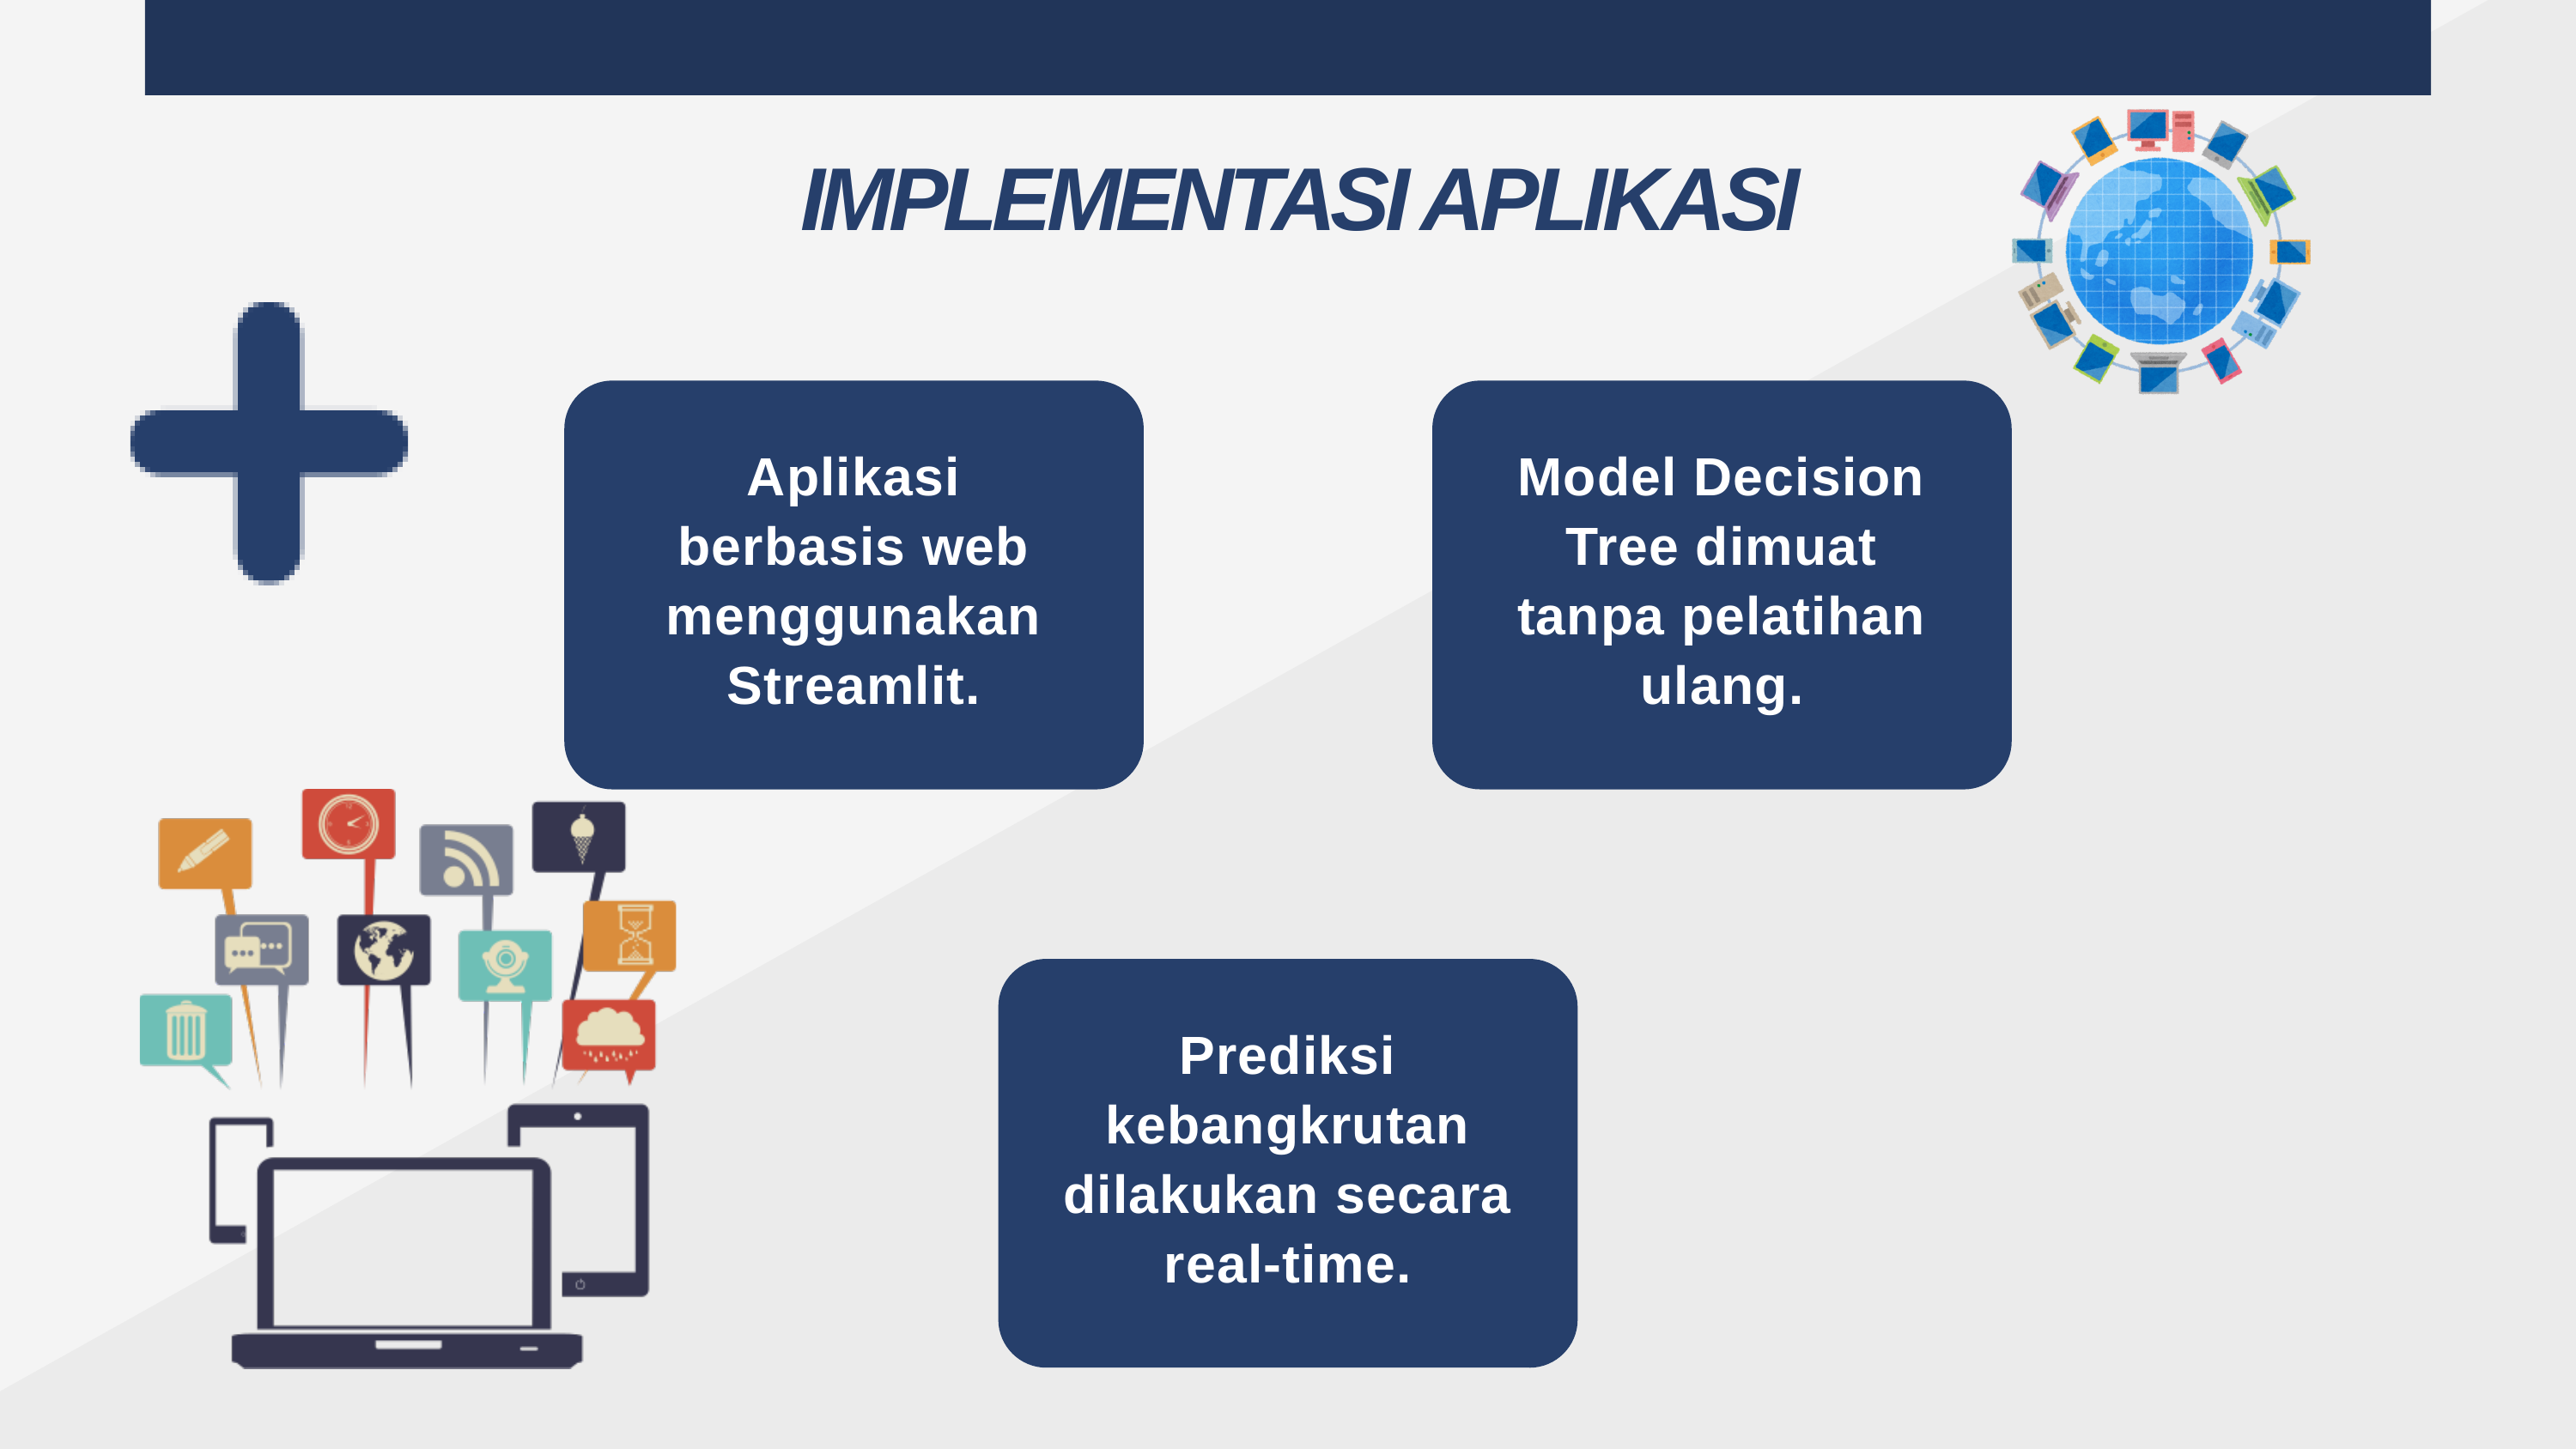

IMPLEMENTASI APLIKASI

Aplikasi berbasis web menggunakan Streamlit.
Model Decision Tree dimuat tanpa pelatihan ulang.

Prediksi kebangkrutan dilakukan secara real-time.